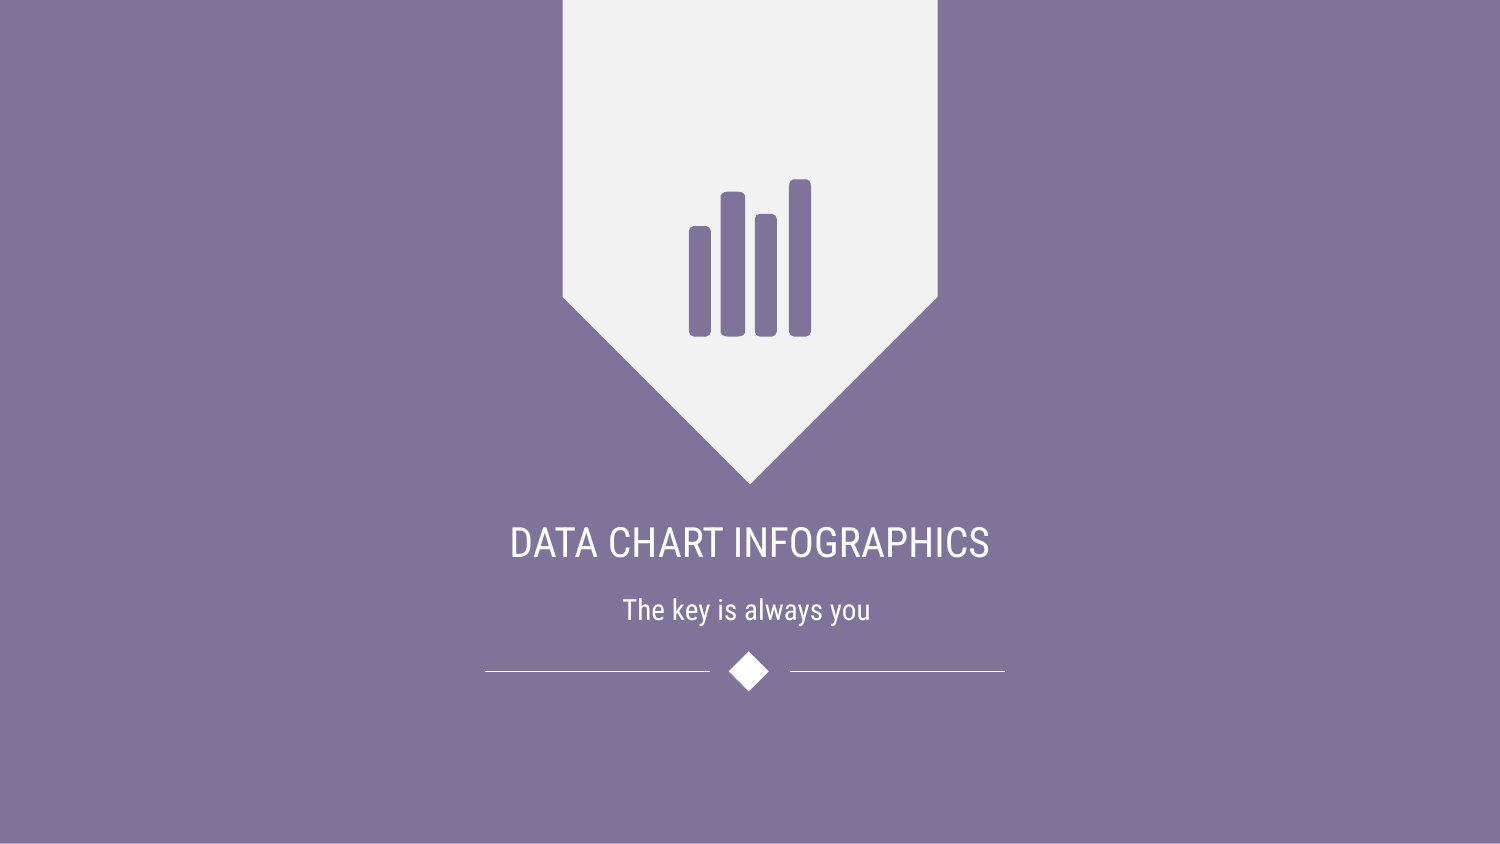

Data chart INFOGRAPHICS
The key is always you